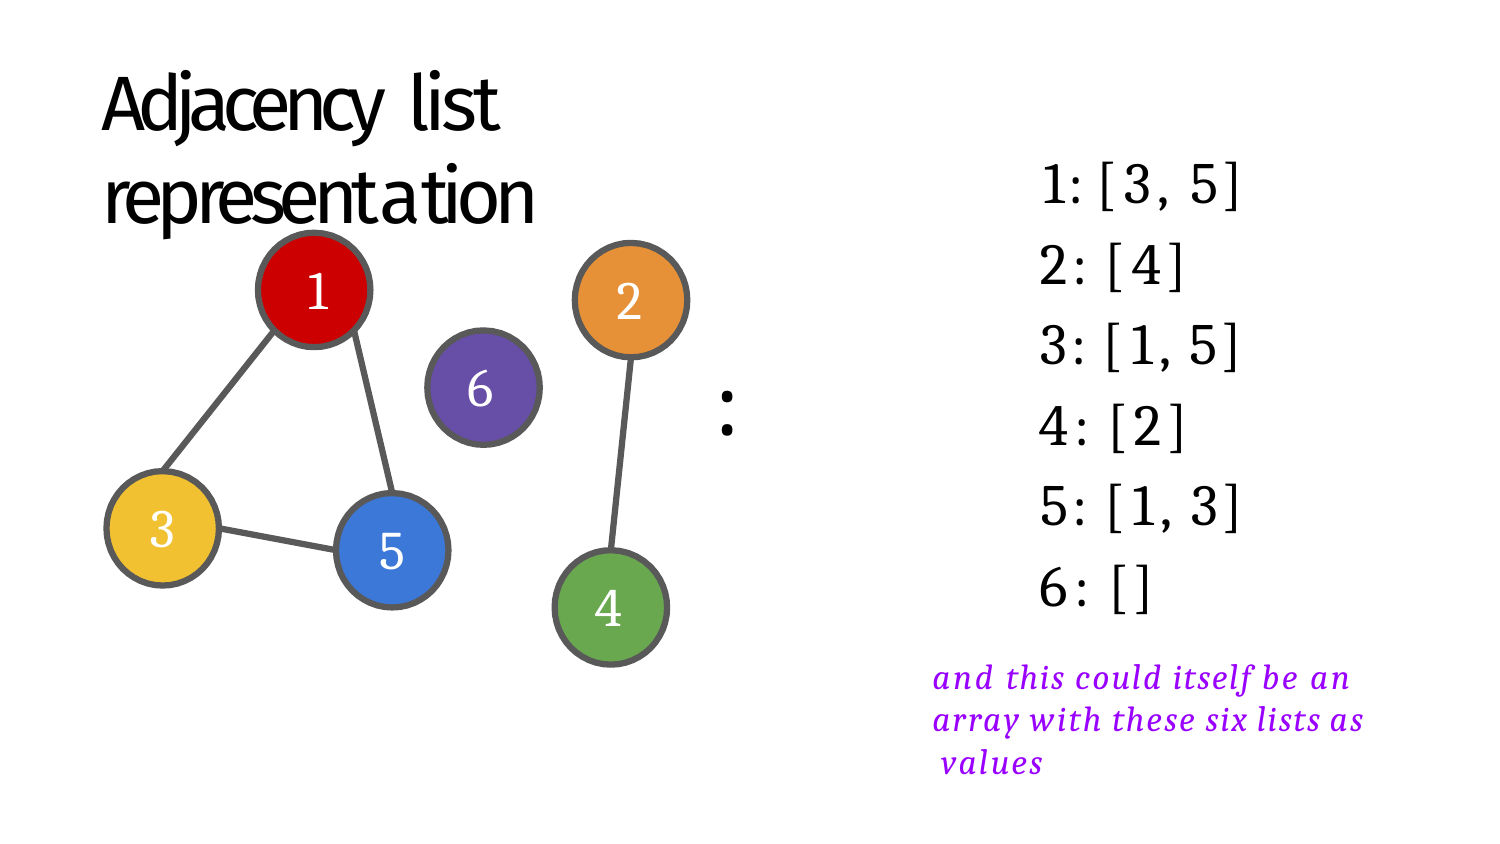

# Adjacency list representation
1: [3, 5]
2: [4]
3: [1, 5]
4: [2]
5: [1, 3]
6: []
and this could itself be an  array with these six lists as  values

1
2

:
6

3
5

4